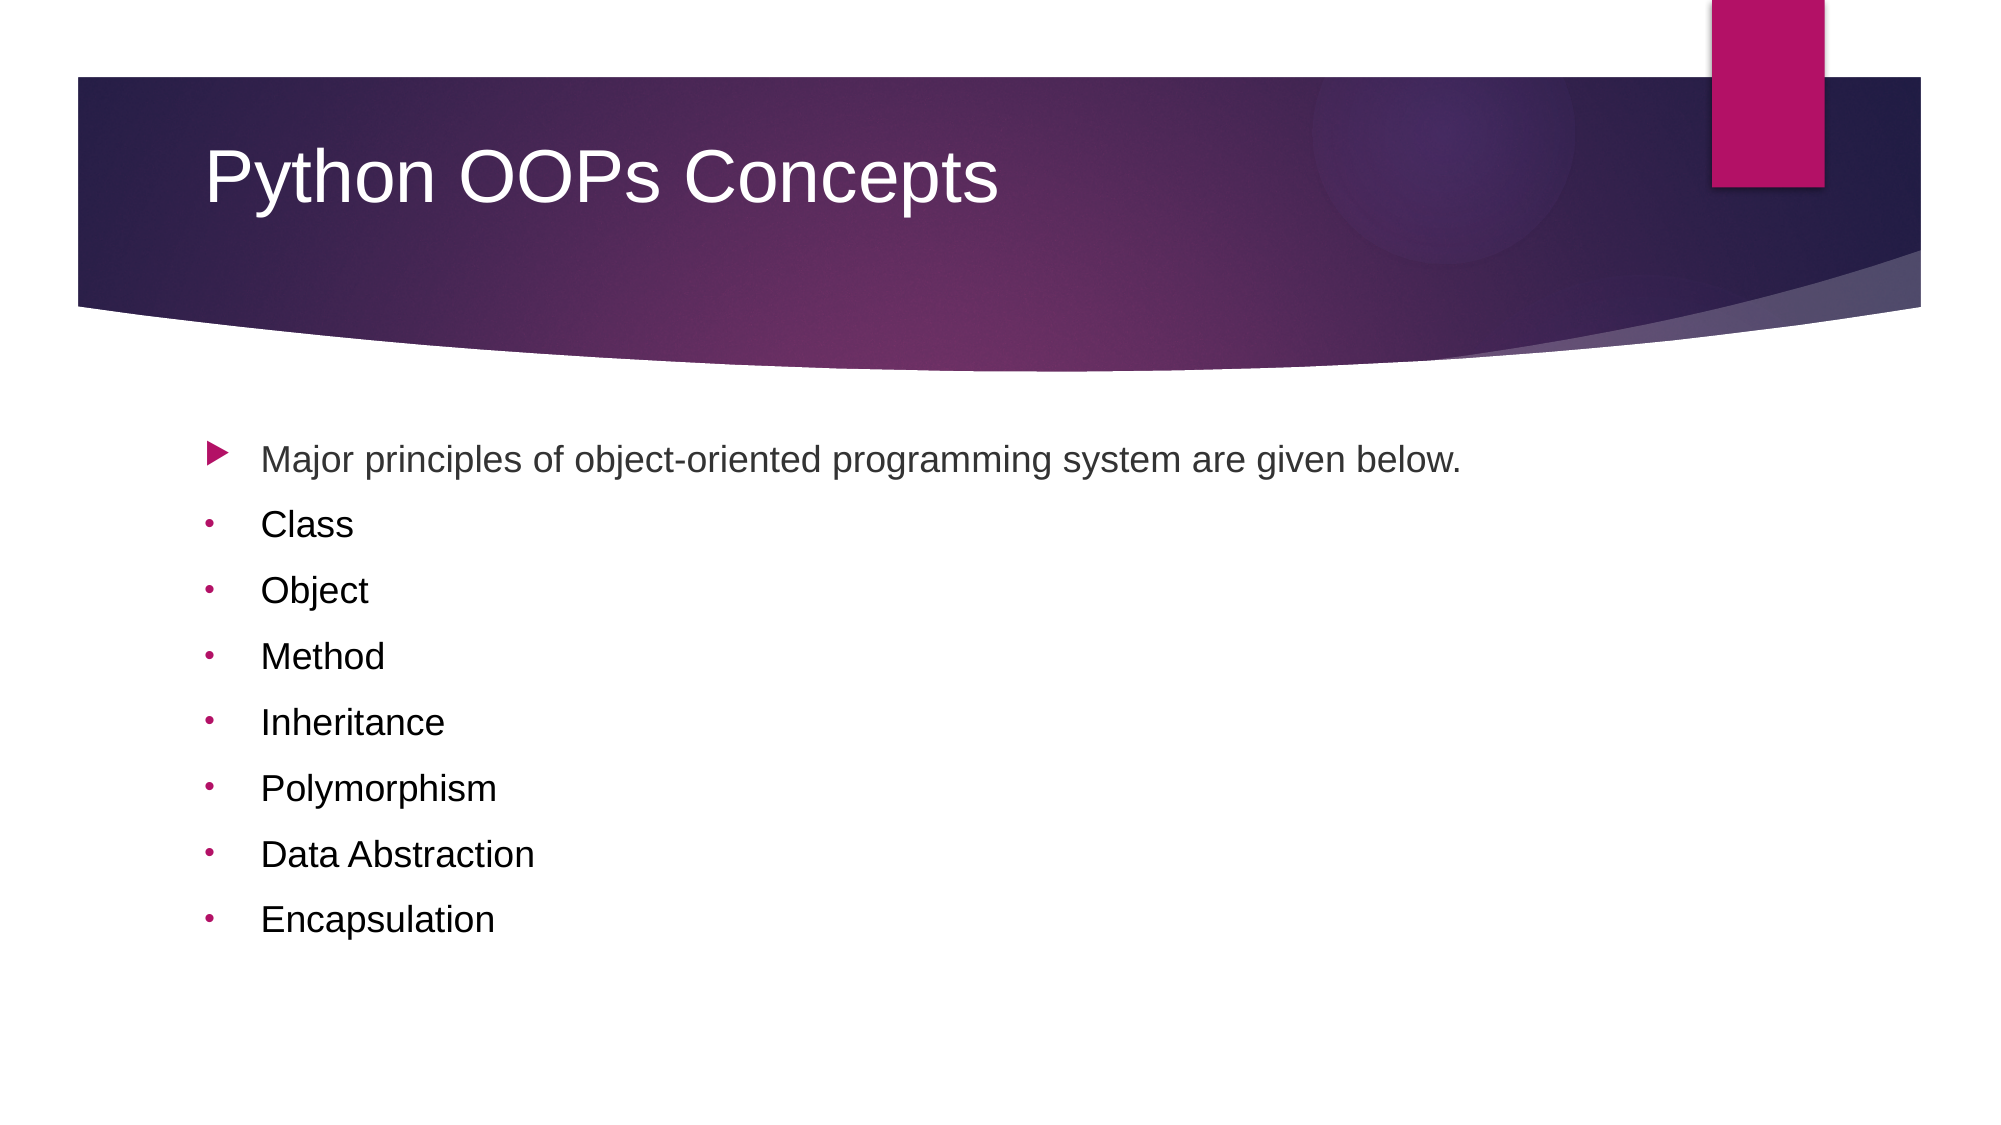

# Python OOPs Concepts
Major principles of object-oriented programming system are given below.
Class
Object
Method
Inheritance
Polymorphism
Data Abstraction
Encapsulation